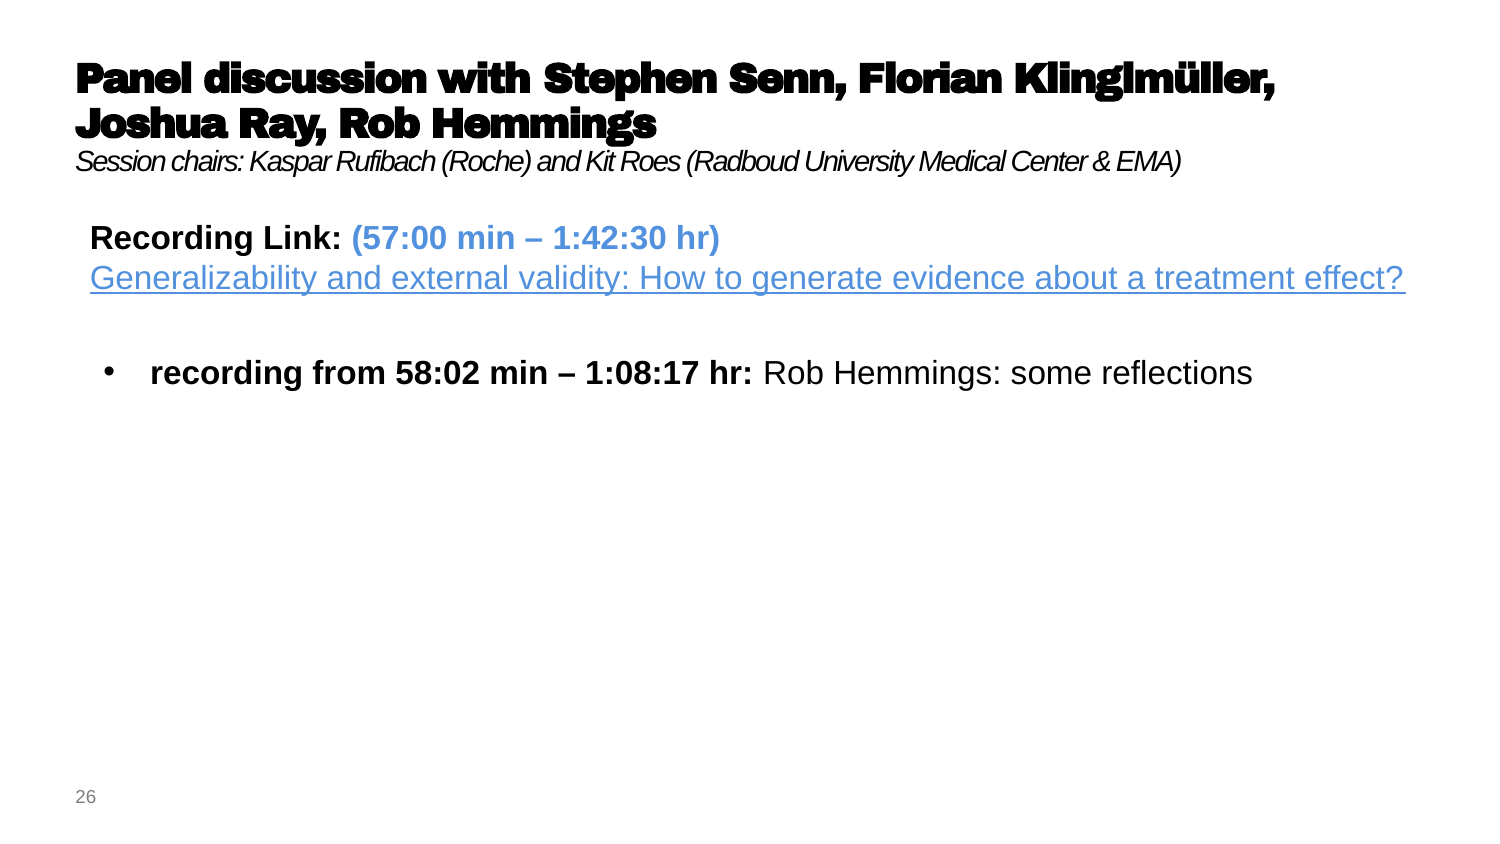

# Panel discussion with Stephen Senn, Florian Klinglmüller, Joshua Ray, Rob Hemmings Session chairs: Kaspar Rufibach (Roche) and Kit Roes (Radboud University Medical Center & EMA)
Recording Link: (57:00 min – 1:42:30 hr) Generalizability and external validity: How to generate evidence about a treatment effect?

recording from 58:02 min – 1:08:17 hr: Rob Hemmings: some reflections

26